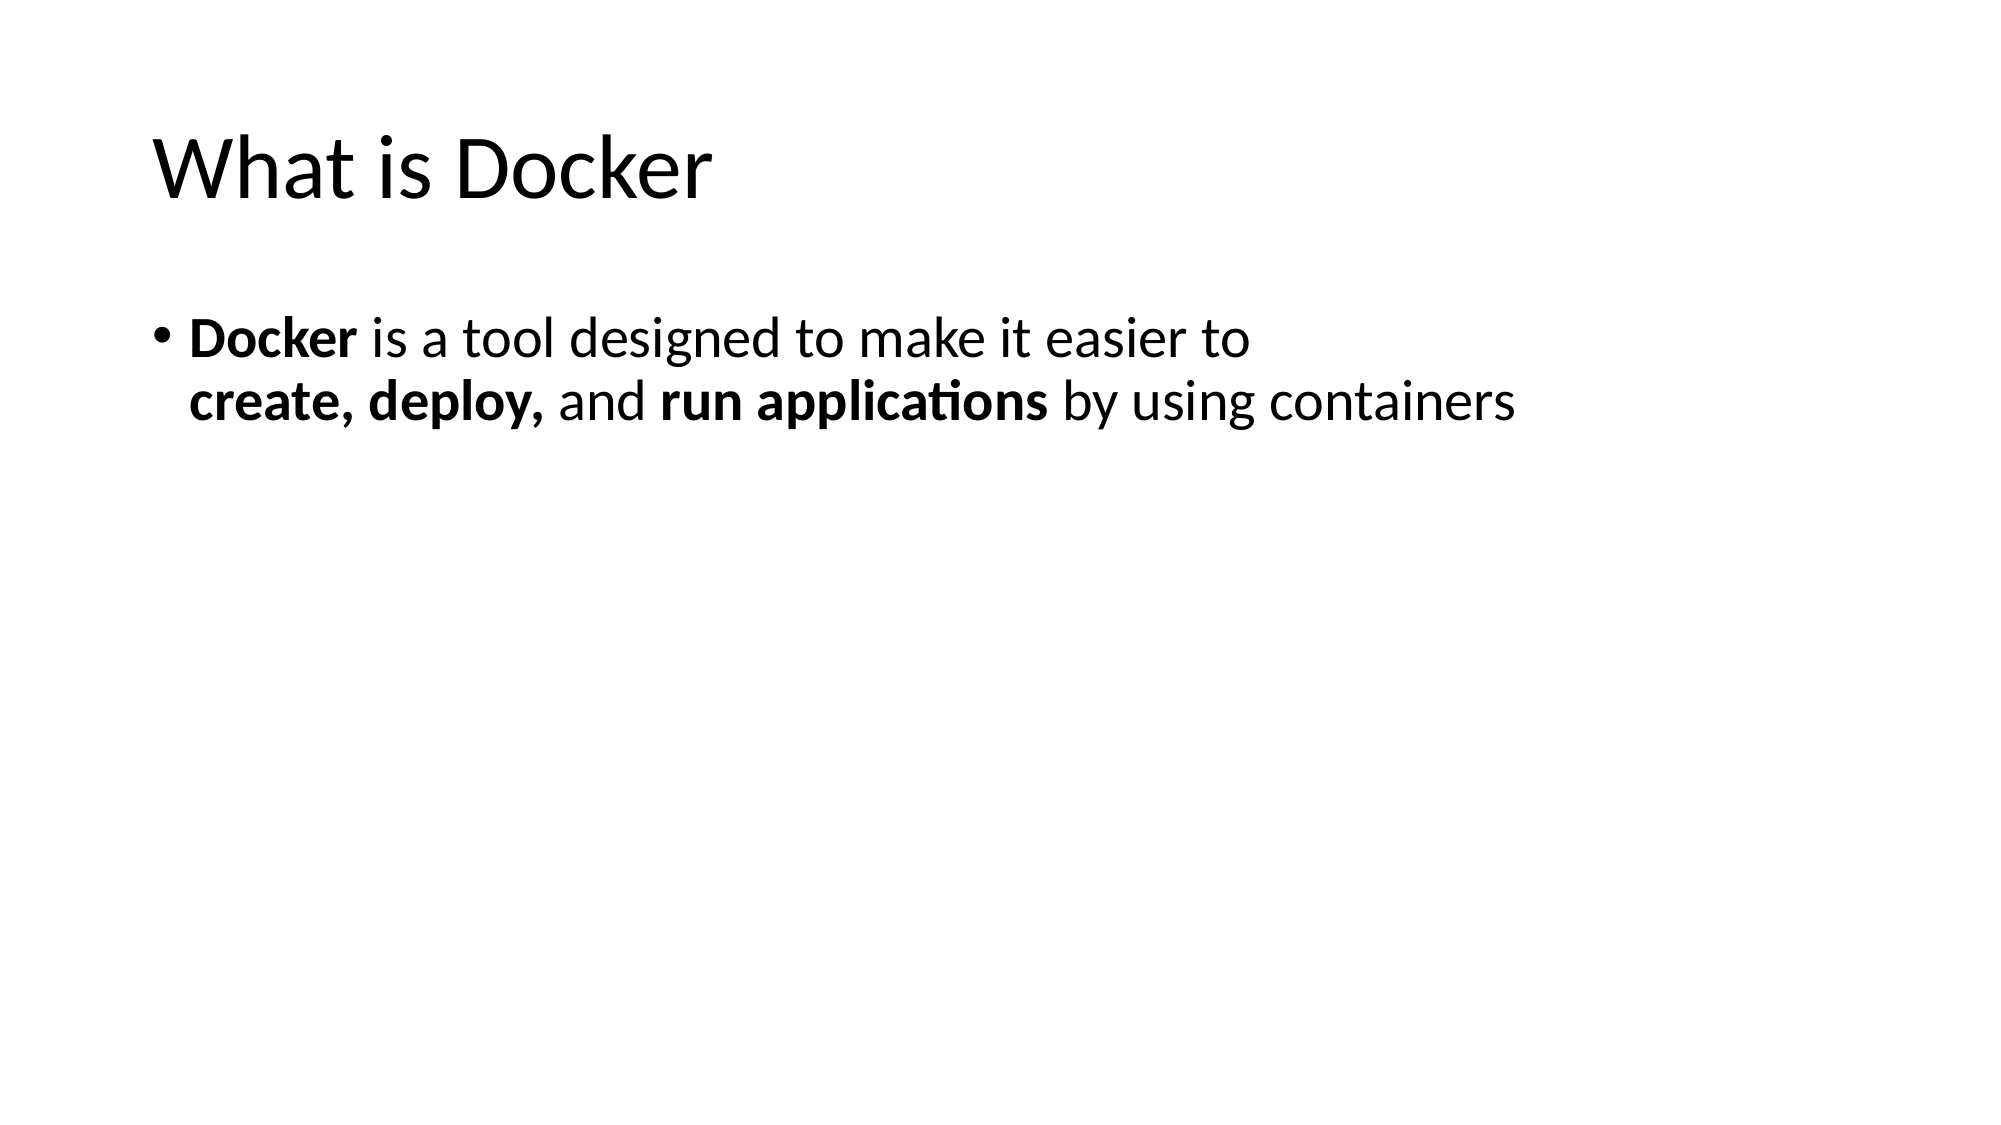

# What is Docker
Docker is a tool designed to make it easier to 
create, deploy, and run applications by using containers